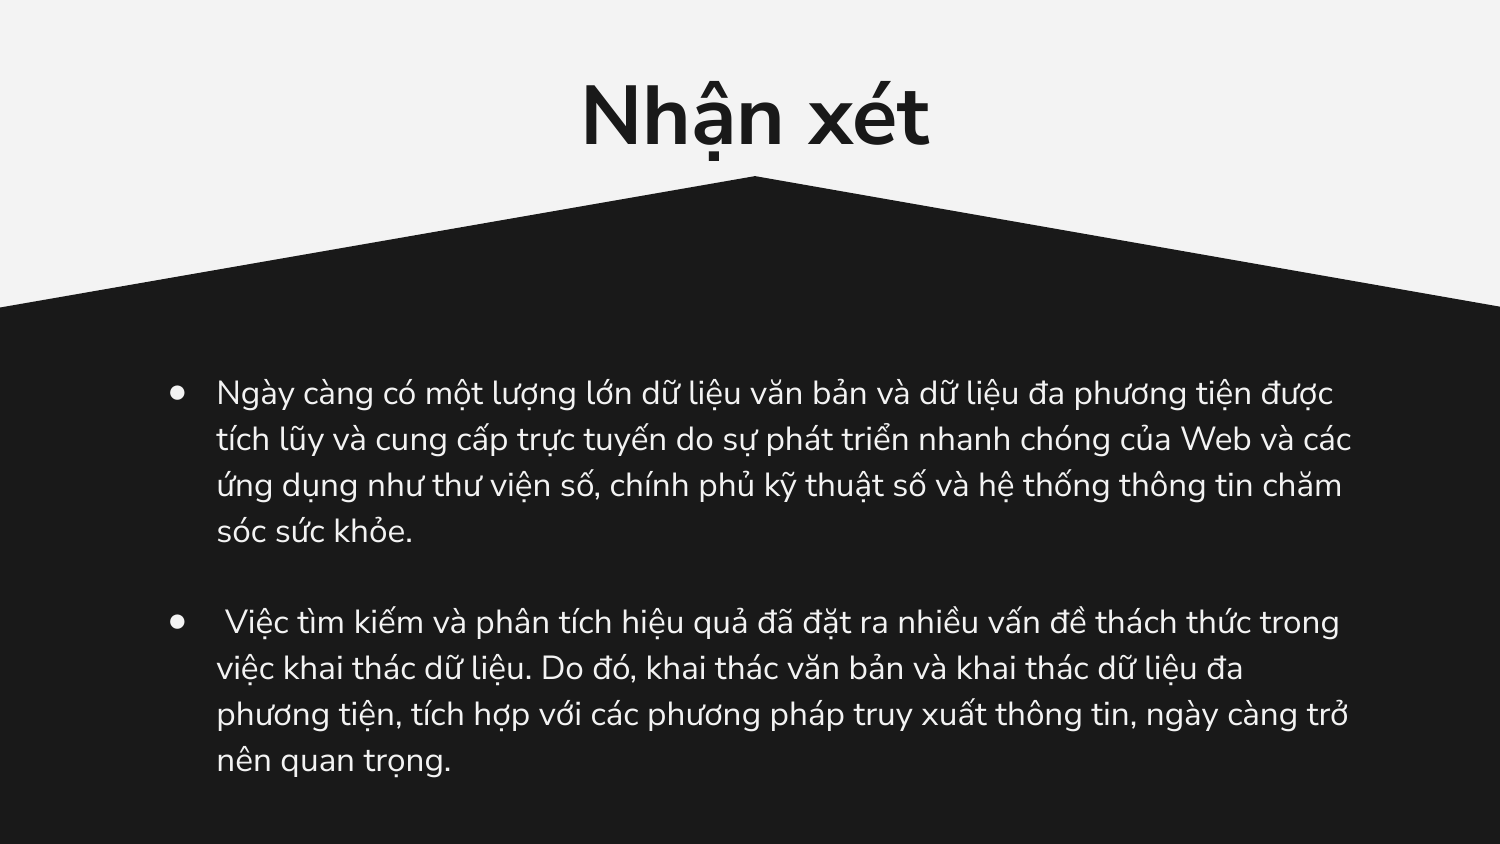

# Nhận xét
Ngày càng có một lượng lớn dữ liệu văn bản và dữ liệu đa phương tiện được tích lũy và cung cấp trực tuyến do sự phát triển nhanh chóng của Web và các ứng dụng như thư viện số, chính phủ kỹ thuật số và hệ thống thông tin chăm sóc sức khỏe.

 Việc tìm kiếm và phân tích hiệu quả đã đặt ra nhiều vấn đề thách thức trong việc khai thác dữ liệu. Do đó, khai thác văn bản và khai thác dữ liệu đa phương tiện, tích hợp với các phương pháp truy xuất thông tin, ngày càng trở nên quan trọng.